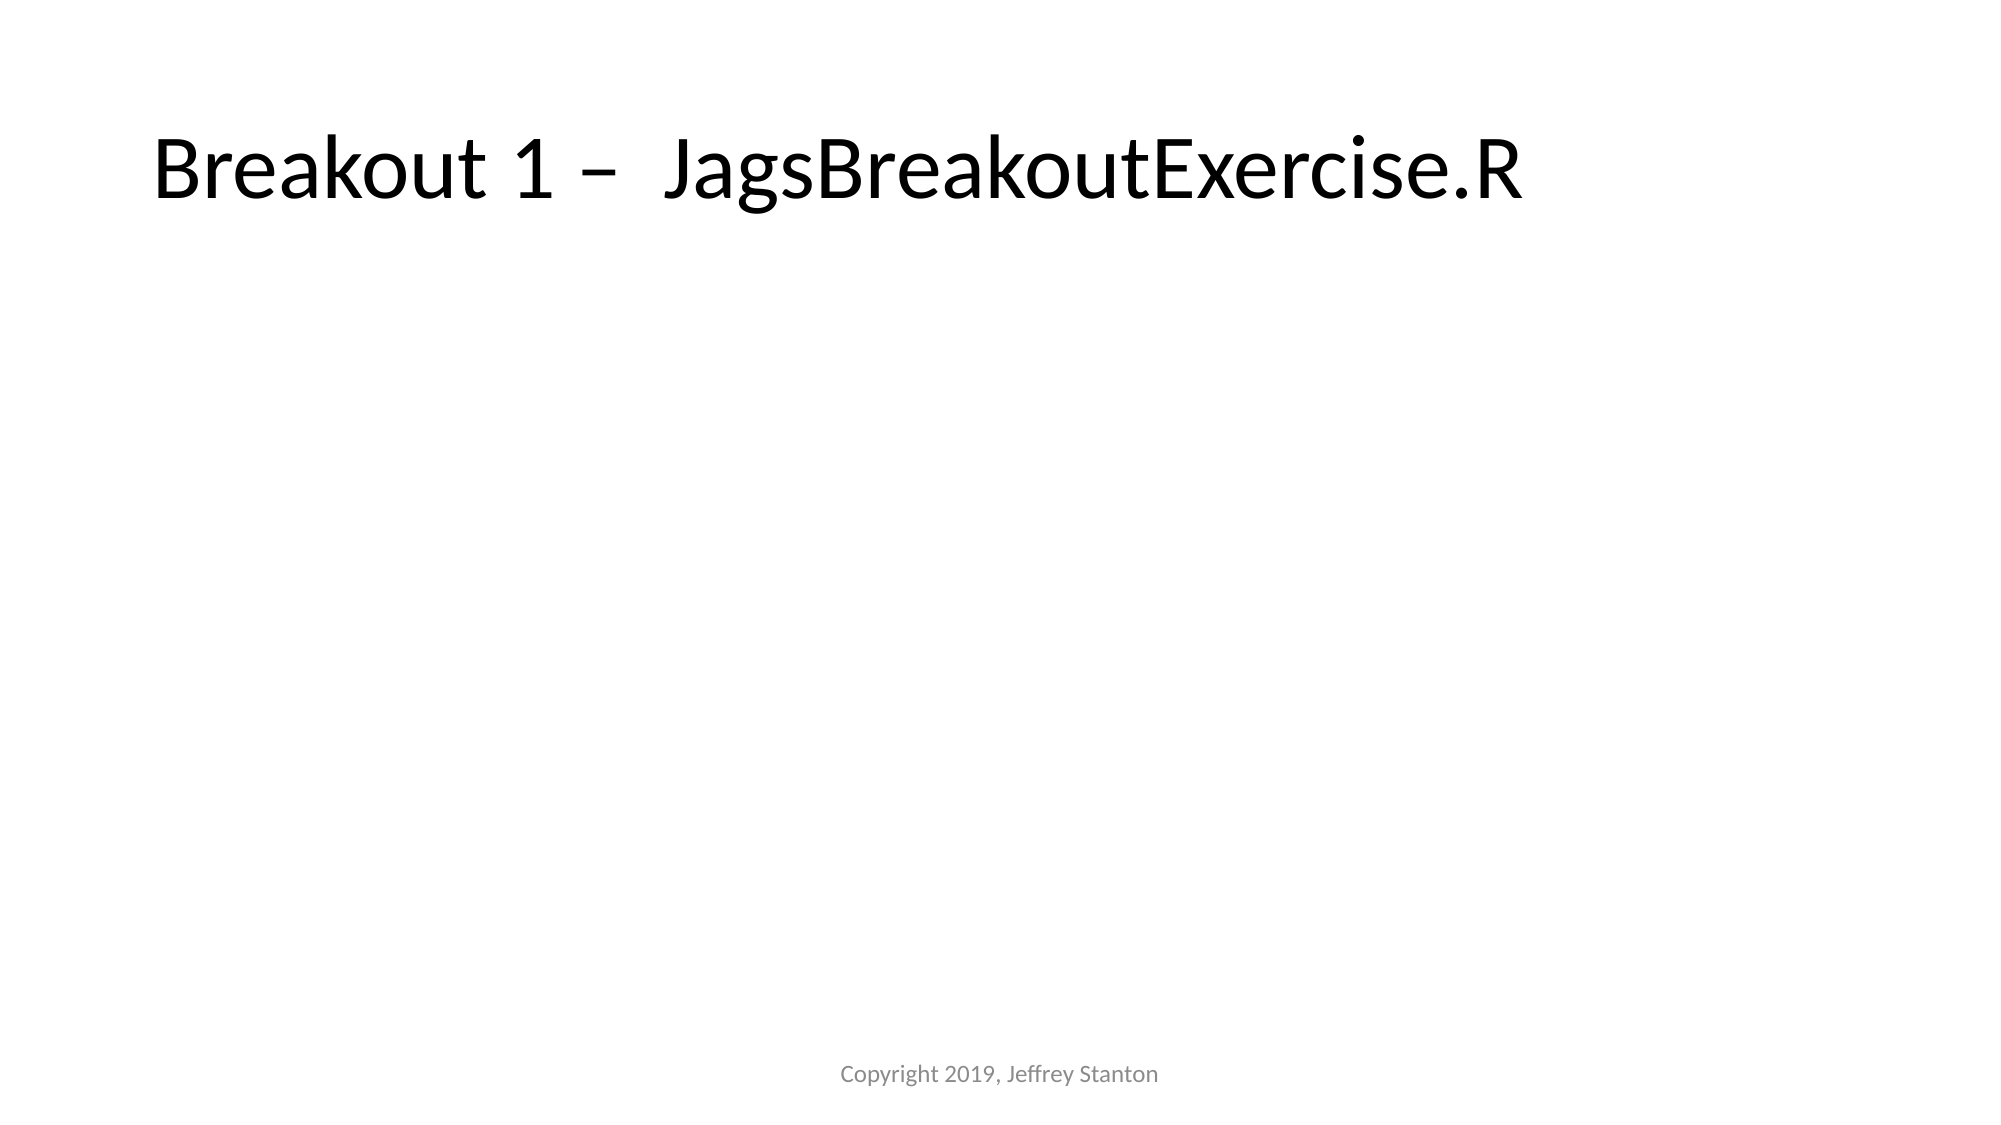

# Breakout 1 –  JagsBreakoutExercise.R

Copyright 2019, Jeffrey Stanton